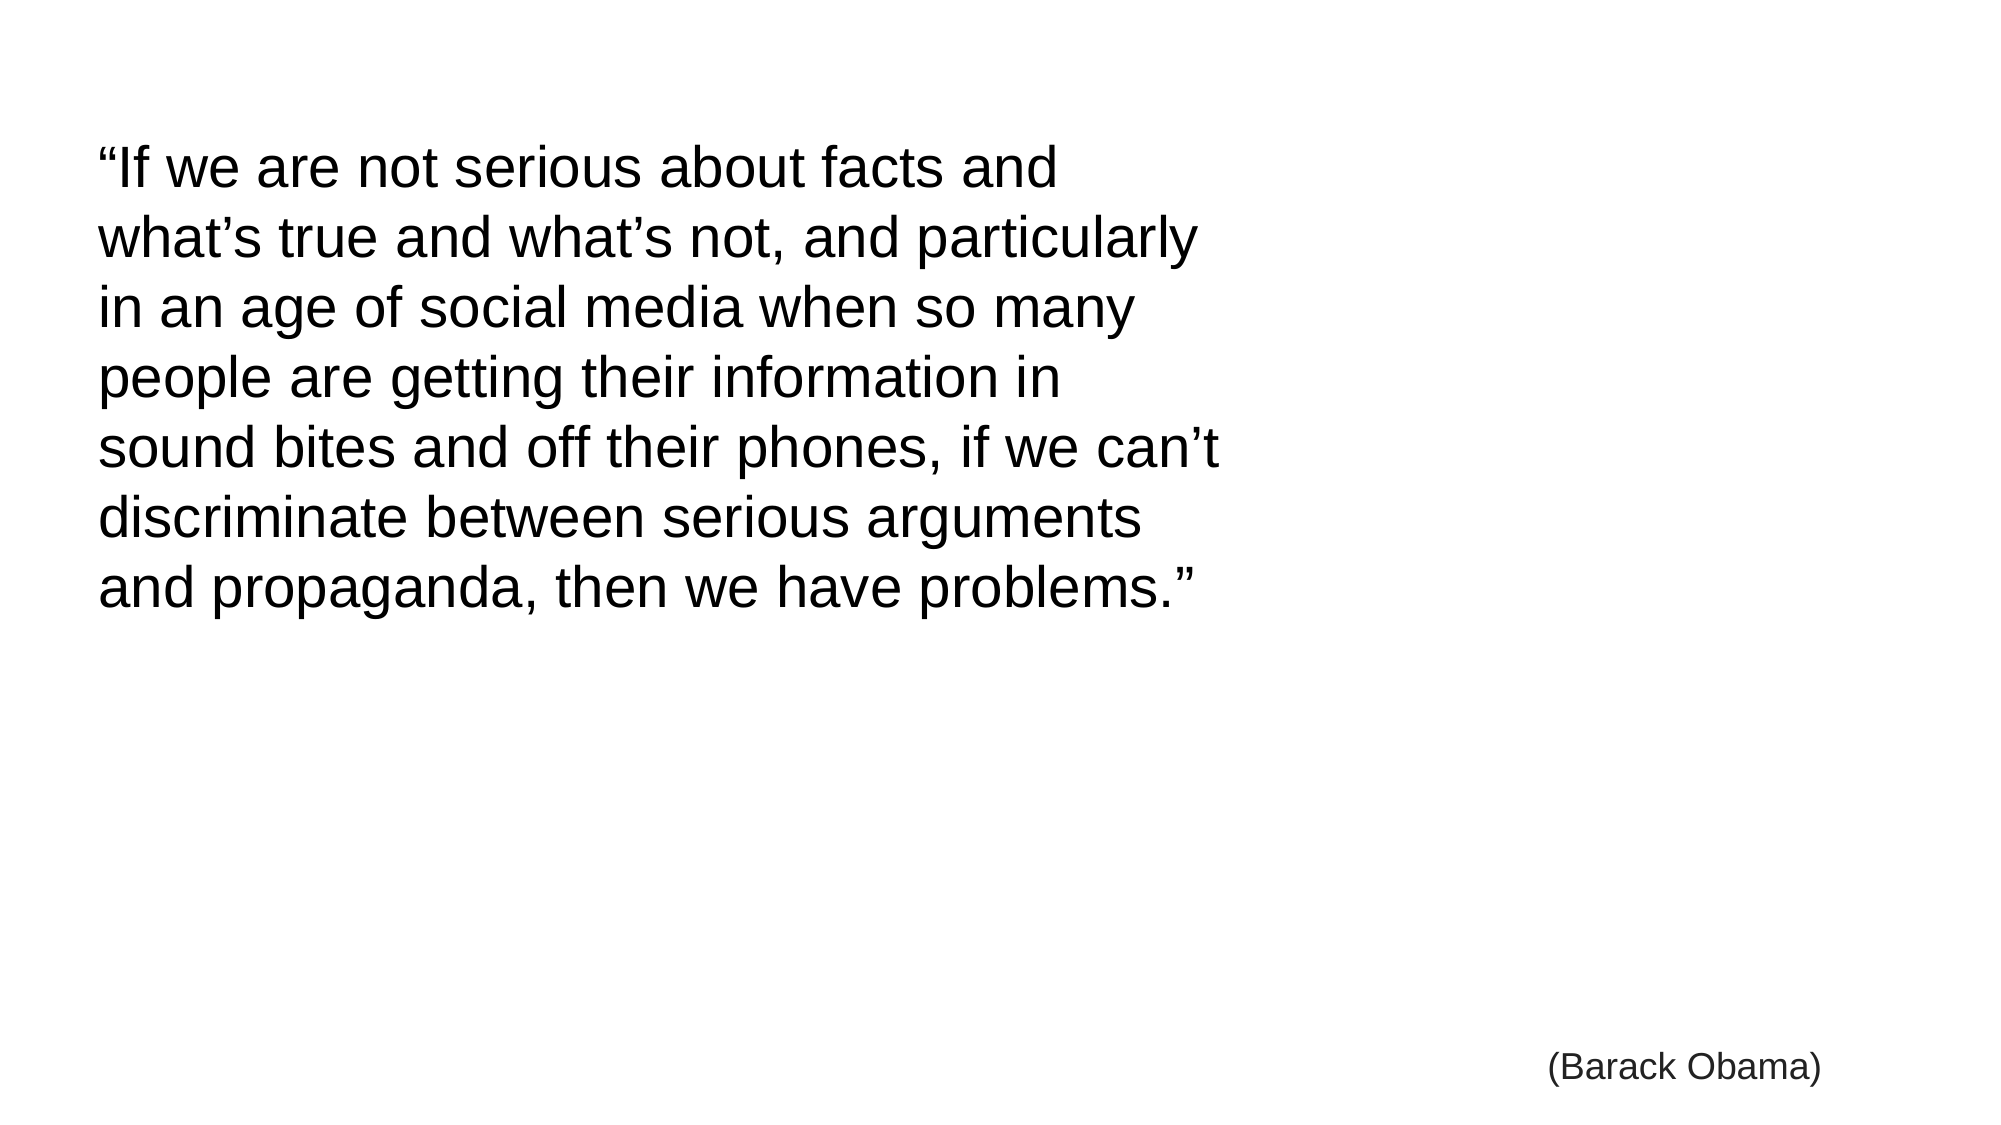

“If we are not serious about facts and what’s true and what’s not, and particularly in an age of social media when so many people are getting their information in sound bites and off their phones, if we can’t discriminate between serious arguments and propaganda, then we have problems.”
(Barack Obama)